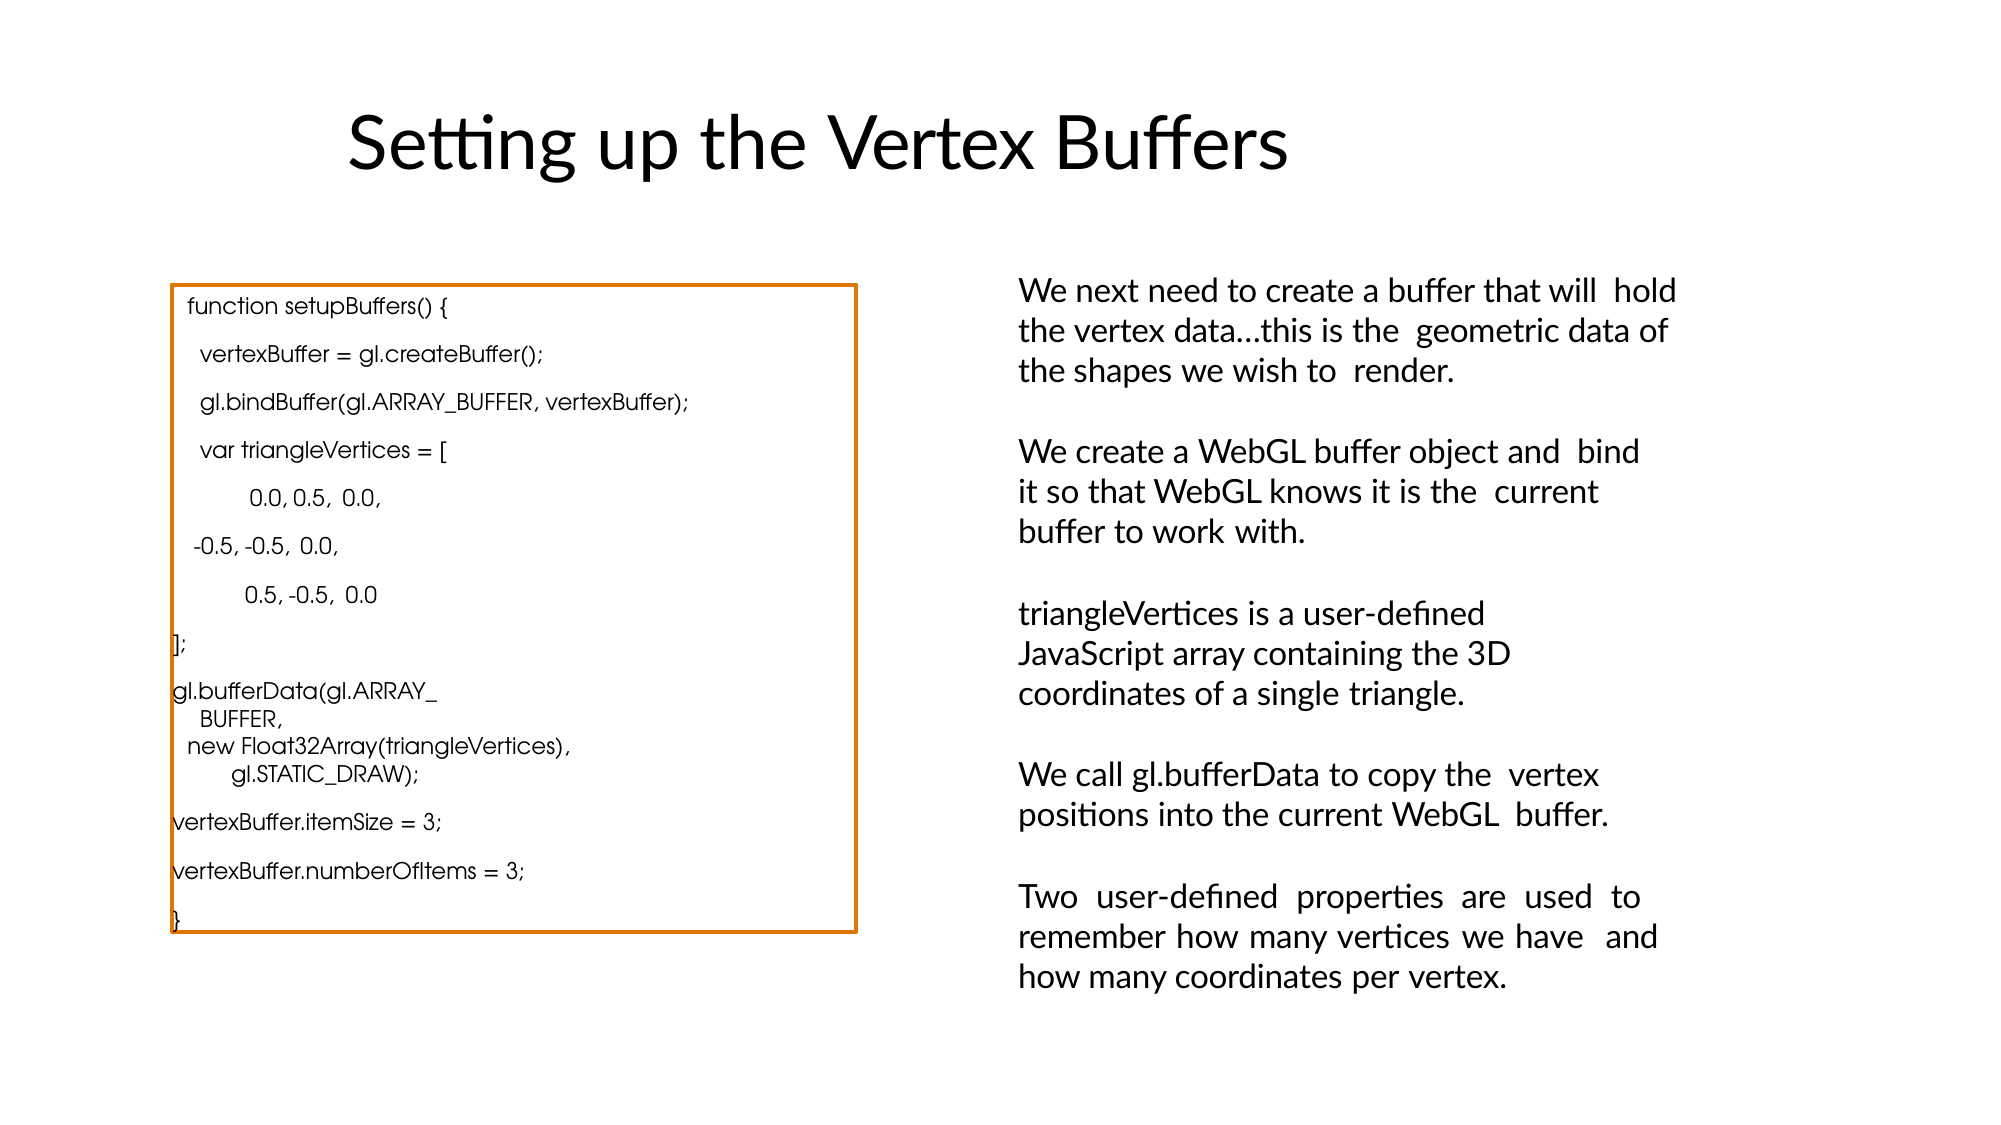

# Setting up the Vertex Buffers
We next need to create a buffer that will  hold the vertex data…this is the  geometric data of the shapes we wish to  render.

We create a WebGL buffer object and  bind it so that WebGL knows it is the  current buffer to work with.

triangleVertices is a user-defined  JavaScript array containing the 3D  coordinates of a single triangle.

We call gl.bufferData to copy the  vertex positions into the current WebGL  buffer.

Two user-defined properties are used to  remember how many vertices we have  and how many coordinates per vertex.
function setupBuffers() {
vertexBuffer = gl.createBuffer();  gl.bindBuffer(gl.ARRAY_BUFFER, vertexBuffer);
var triangleVertices = [  0.0, 0.5, 0.0,
-0.5, -0.5, 0.0,
0.5, -0.5, 0.0
];
gl.bufferData(gl.ARRAY_BUFFER,
new Float32Array(triangleVertices),  gl.STATIC_DRAW);
vertexBuffer.itemSize = 3;
vertexBuffer.numberOfItems = 3;
}